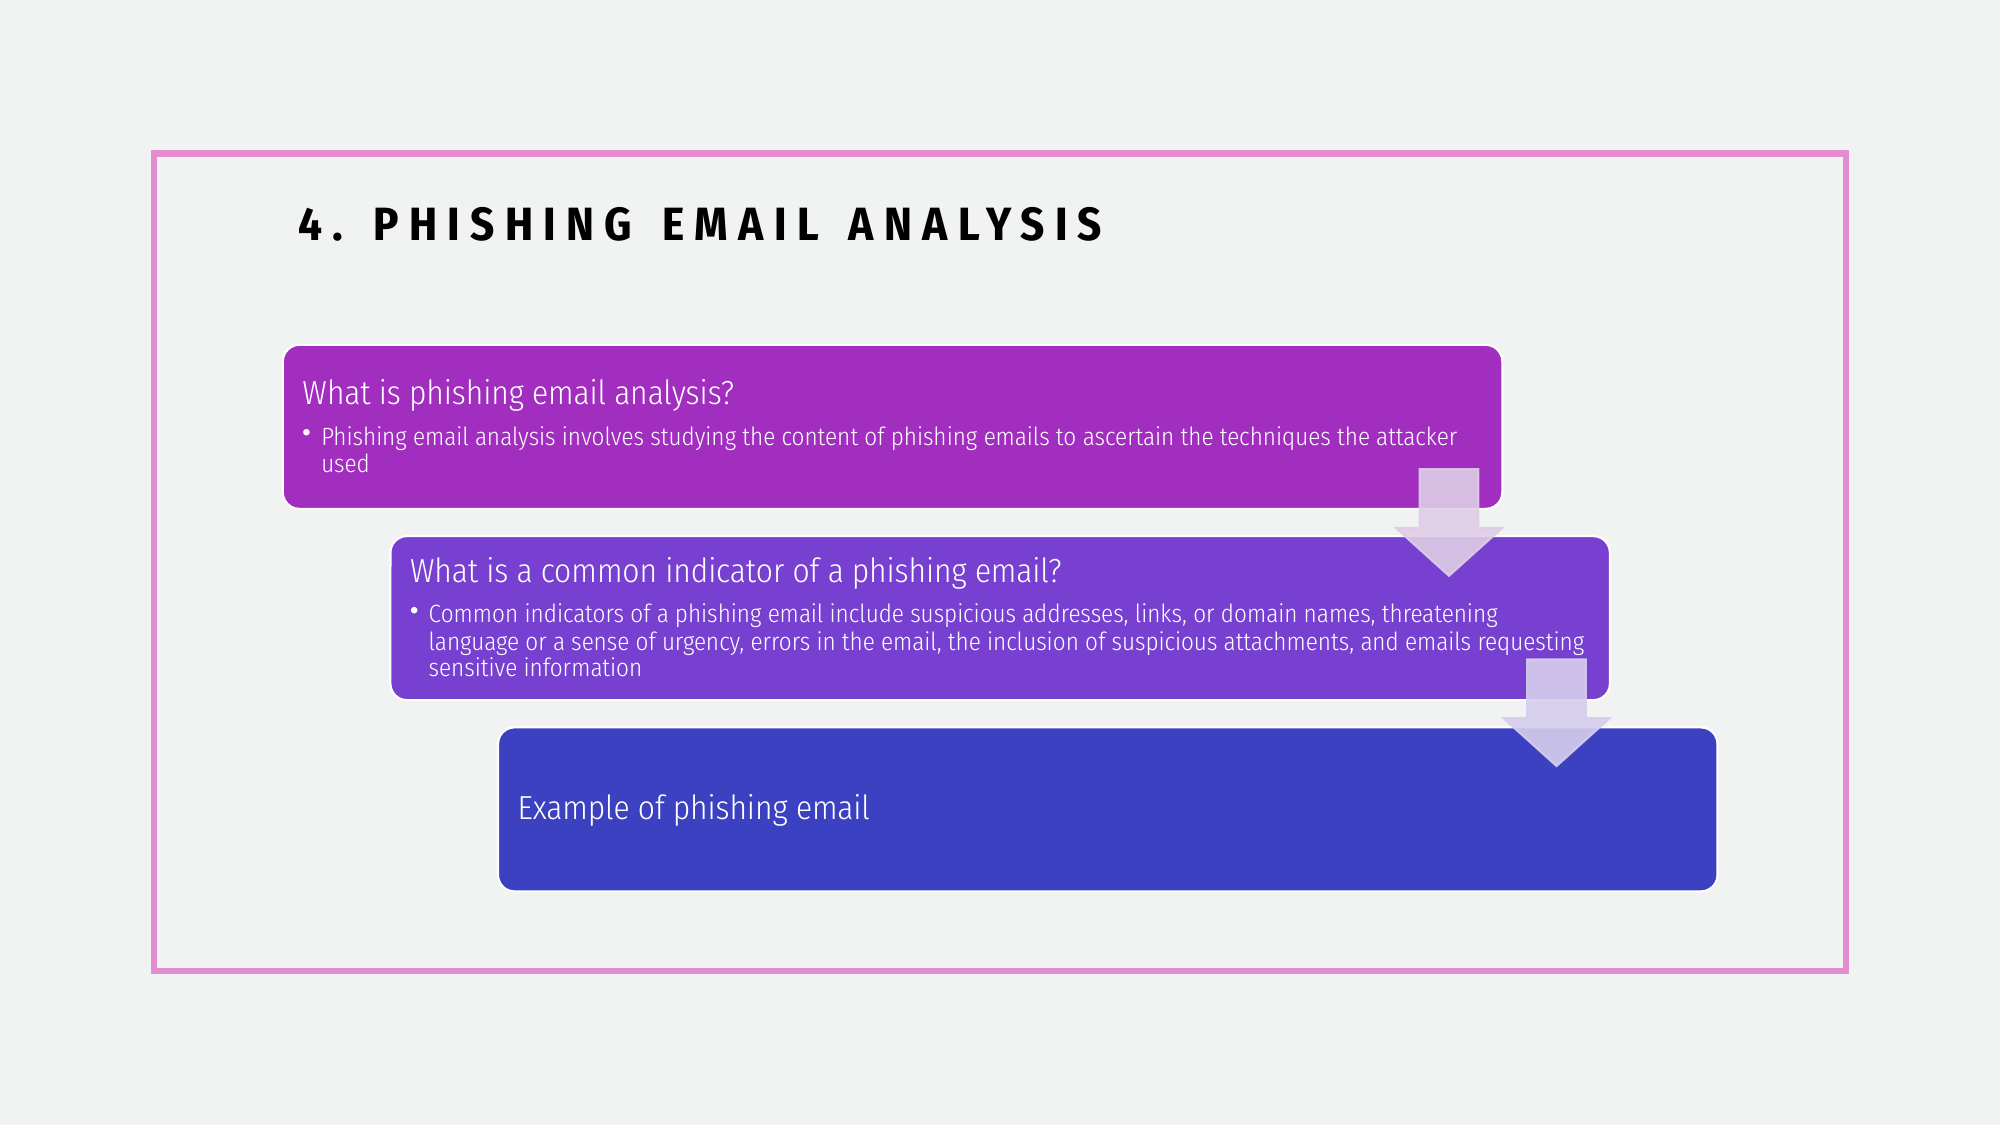

# 4. Phishing Email Analysis
What is phishing email analysis?
Phishing email analysis involves studying the content of phishing emails to ascertain the techniques the attacker used
What is a common indicator of a phishing email?
Common indicators of a phishing email include suspicious addresses, links, or domain names, threatening language or a sense of urgency, errors in the email, the inclusion of suspicious attachments, and emails requesting sensitive information
Example of phishing email